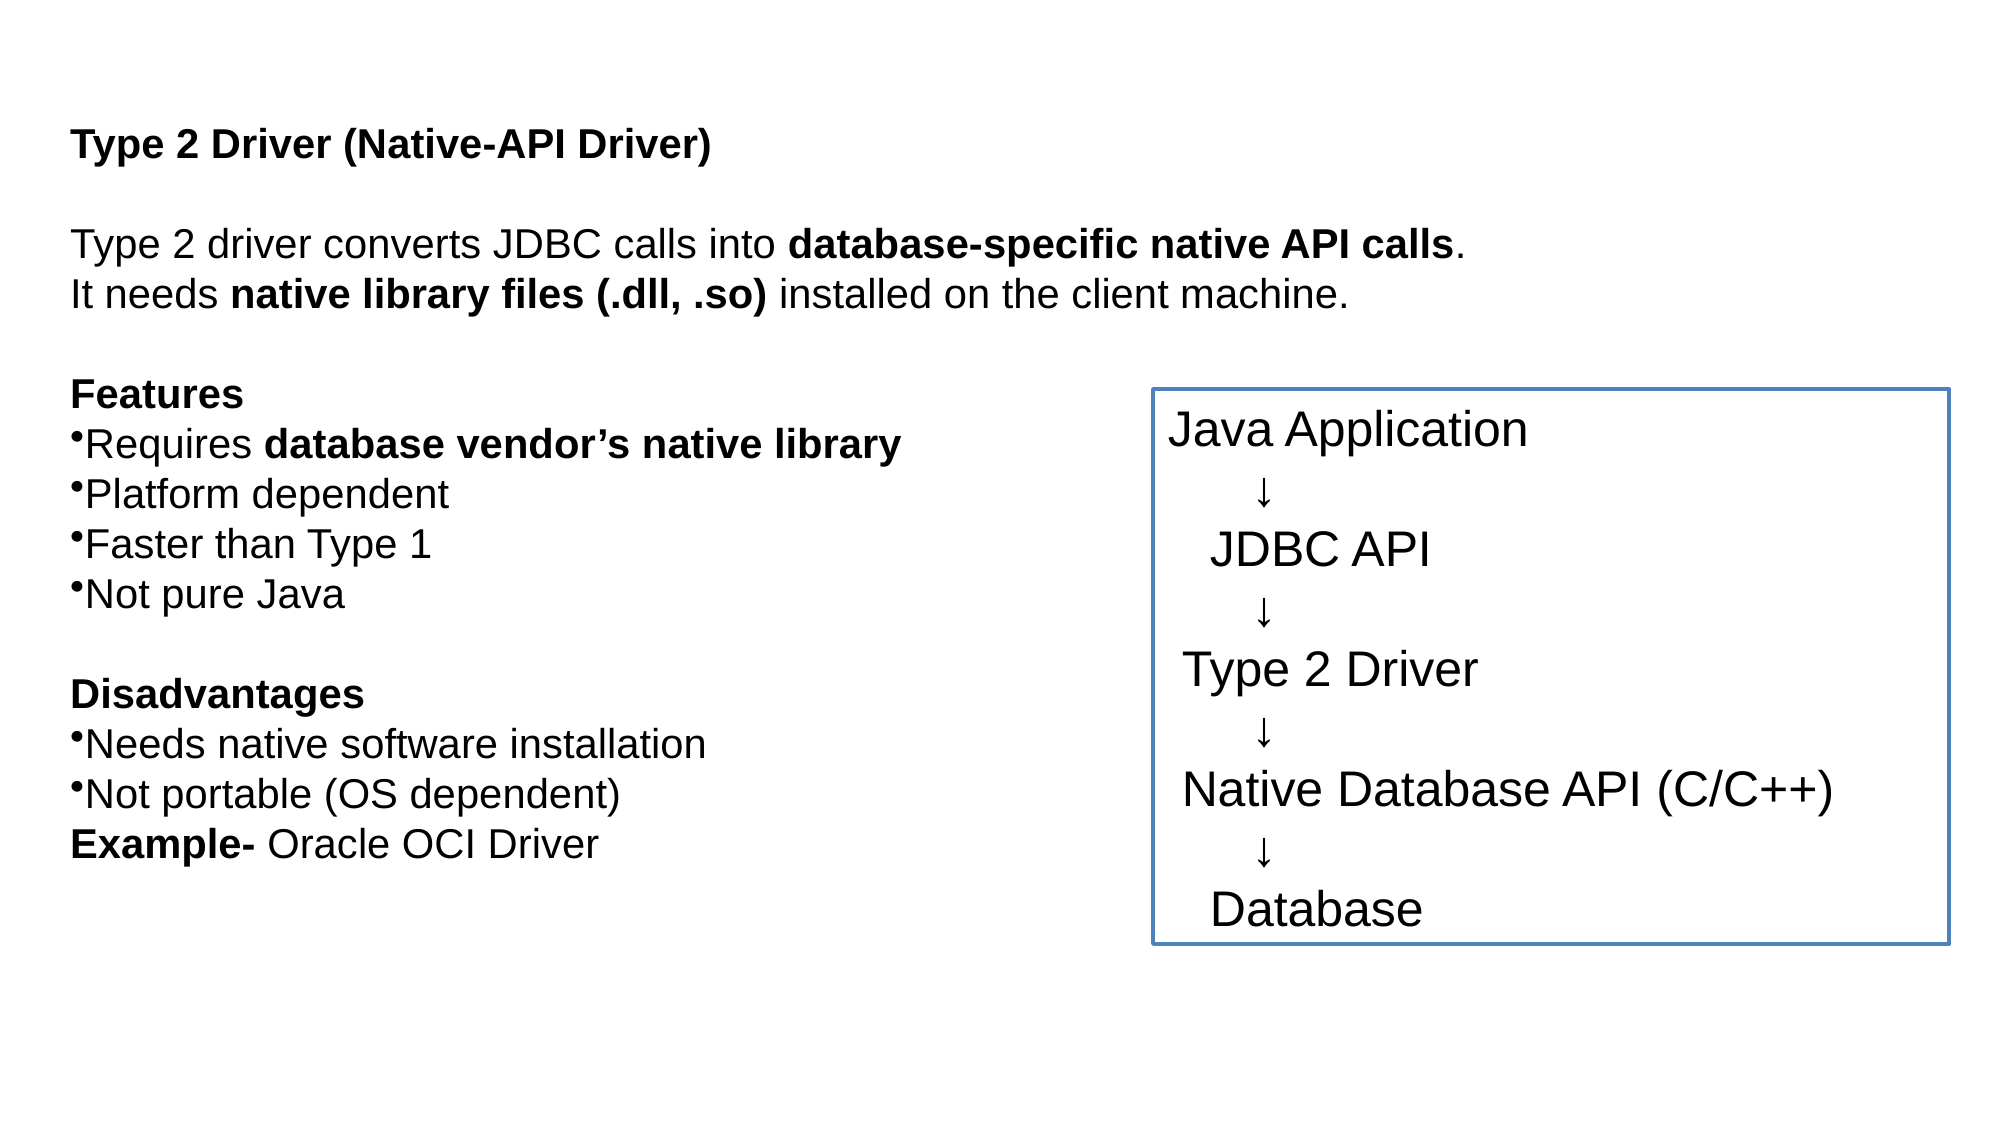

Type 2 Driver (Native-API Driver)

Type 2 driver converts JDBC calls into database-specific native API calls.
It needs native library files (.dll, .so) installed on the client machine.

Features
Requires database vendor’s native library
Platform dependent
Faster than Type 1
Not pure Java

Disadvantages
Needs native software installation
Not portable (OS dependent)
Example- Oracle OCI Driver

Java Application
      ↓
   JDBC API
      ↓
 Type 2 Driver
      ↓
 Native Database API (C/C++)
      ↓
   Database